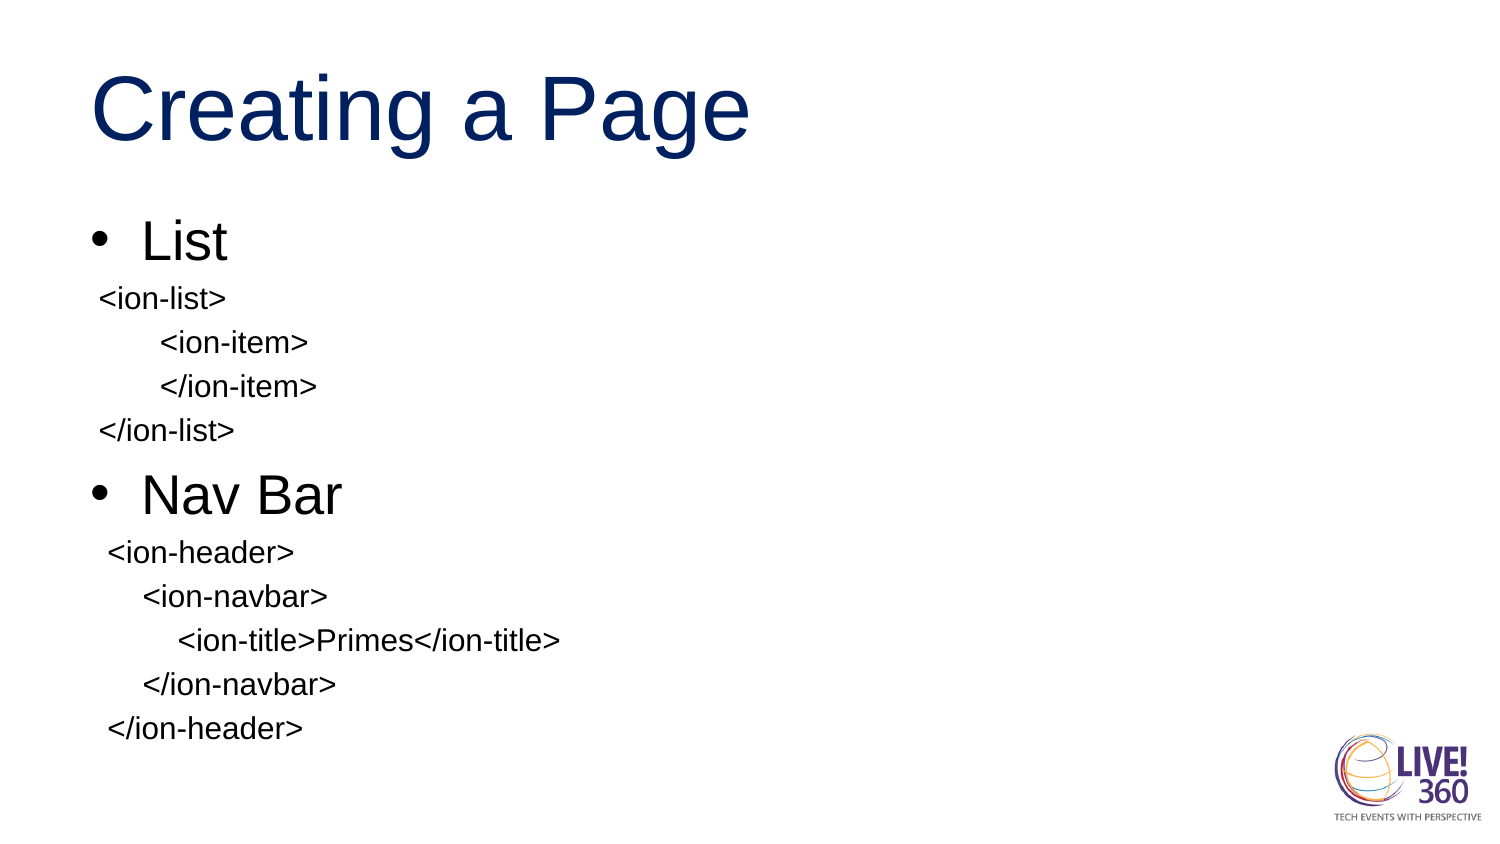

# Creating a Page
List
 <ion-list>
        <ion-item>
        </ion-item>
 </ion-list>
Nav Bar
  <ion-header>
      <ion-navbar>
          <ion-title>Primes</ion-title>
      </ion-navbar>
  </ion-header>